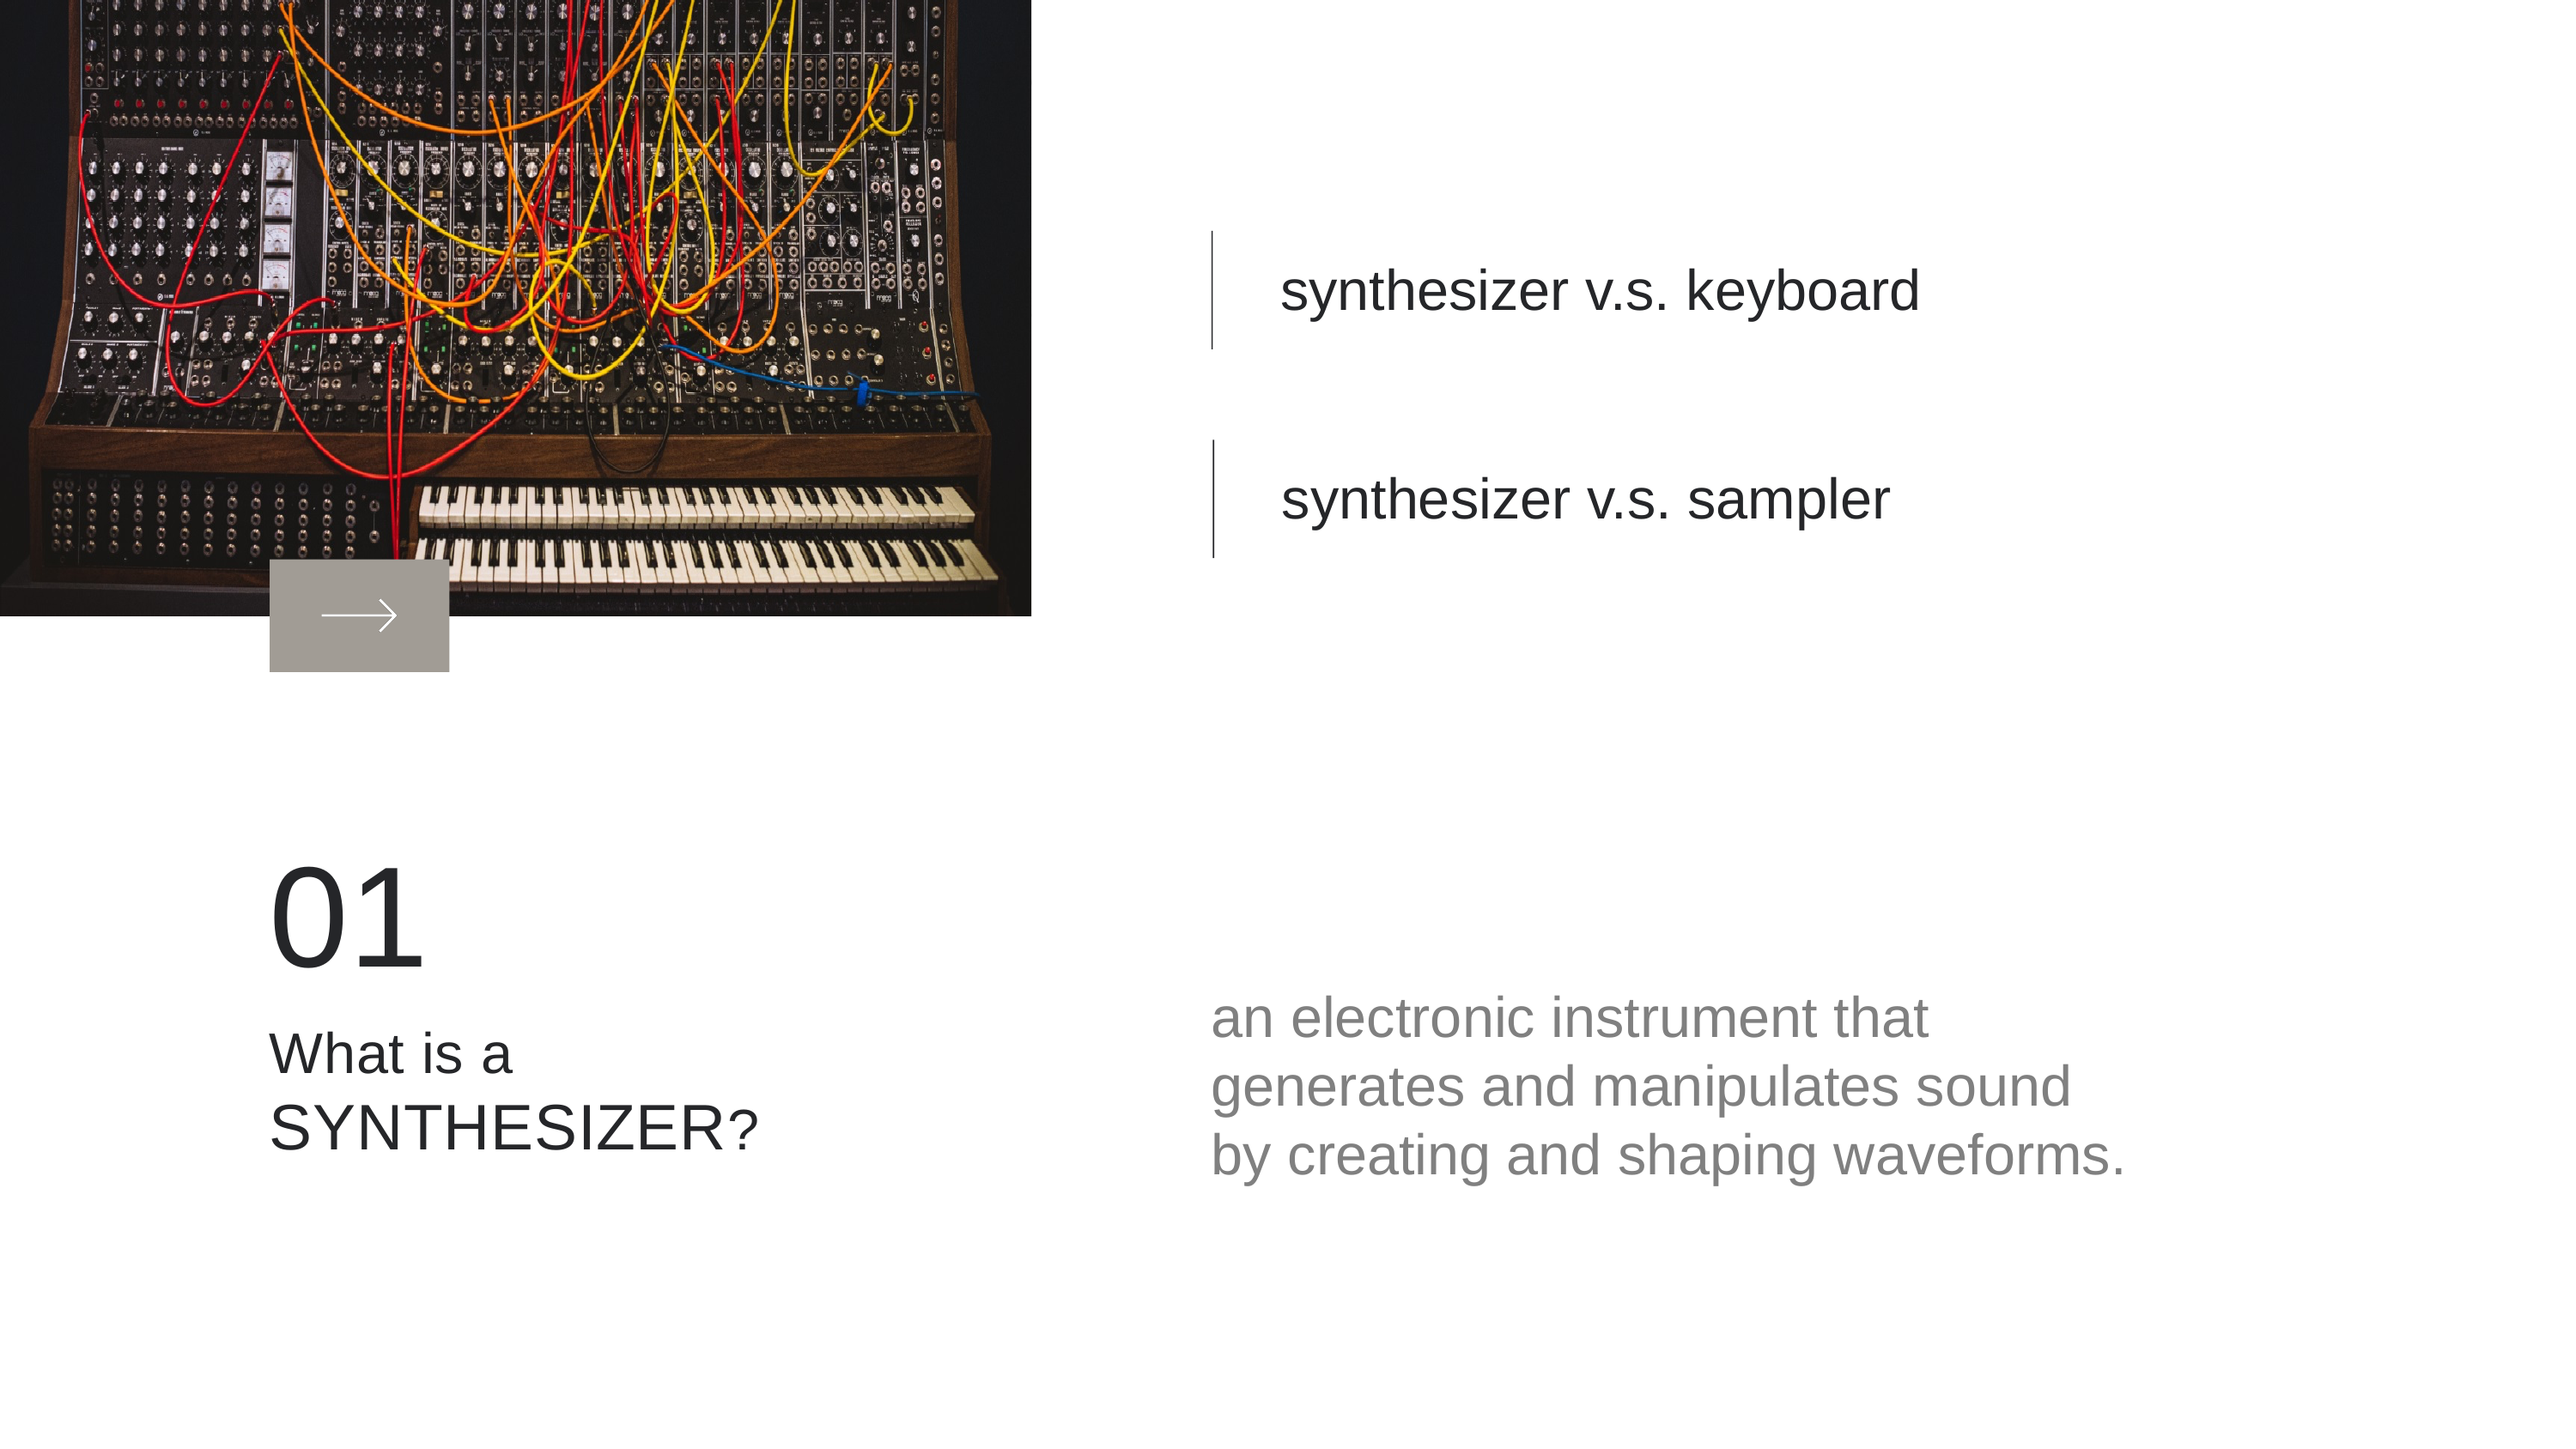

synthesizer v.s. keyboard

synthesizer v.s. sampler

01
What is a SYNTHESIZER?
an electronic instrument that generates and manipulates sound by creating and shaping waveforms.